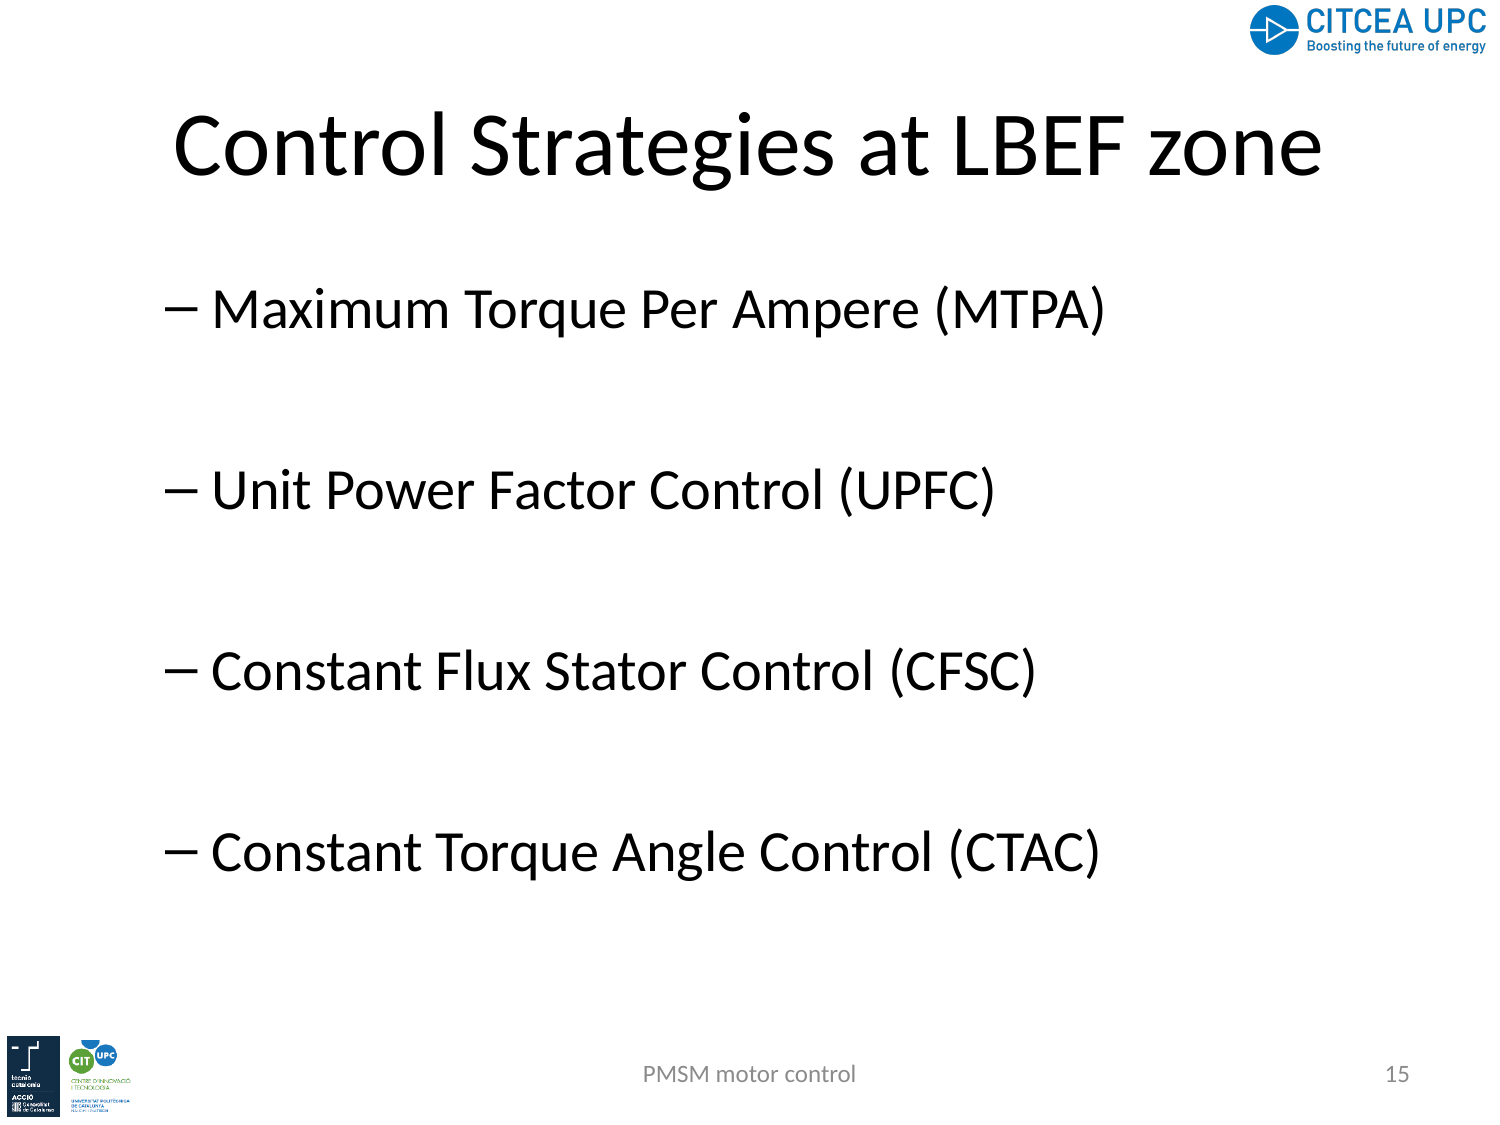

# Control Strategies at LBEF zone
Maximum Torque Per Ampere (MTPA)

Unit Power Factor Control (UPFC)

Constant Flux Stator Control (CFSC)

Constant Torque Angle Control (CTAC)
PMSM motor control
15